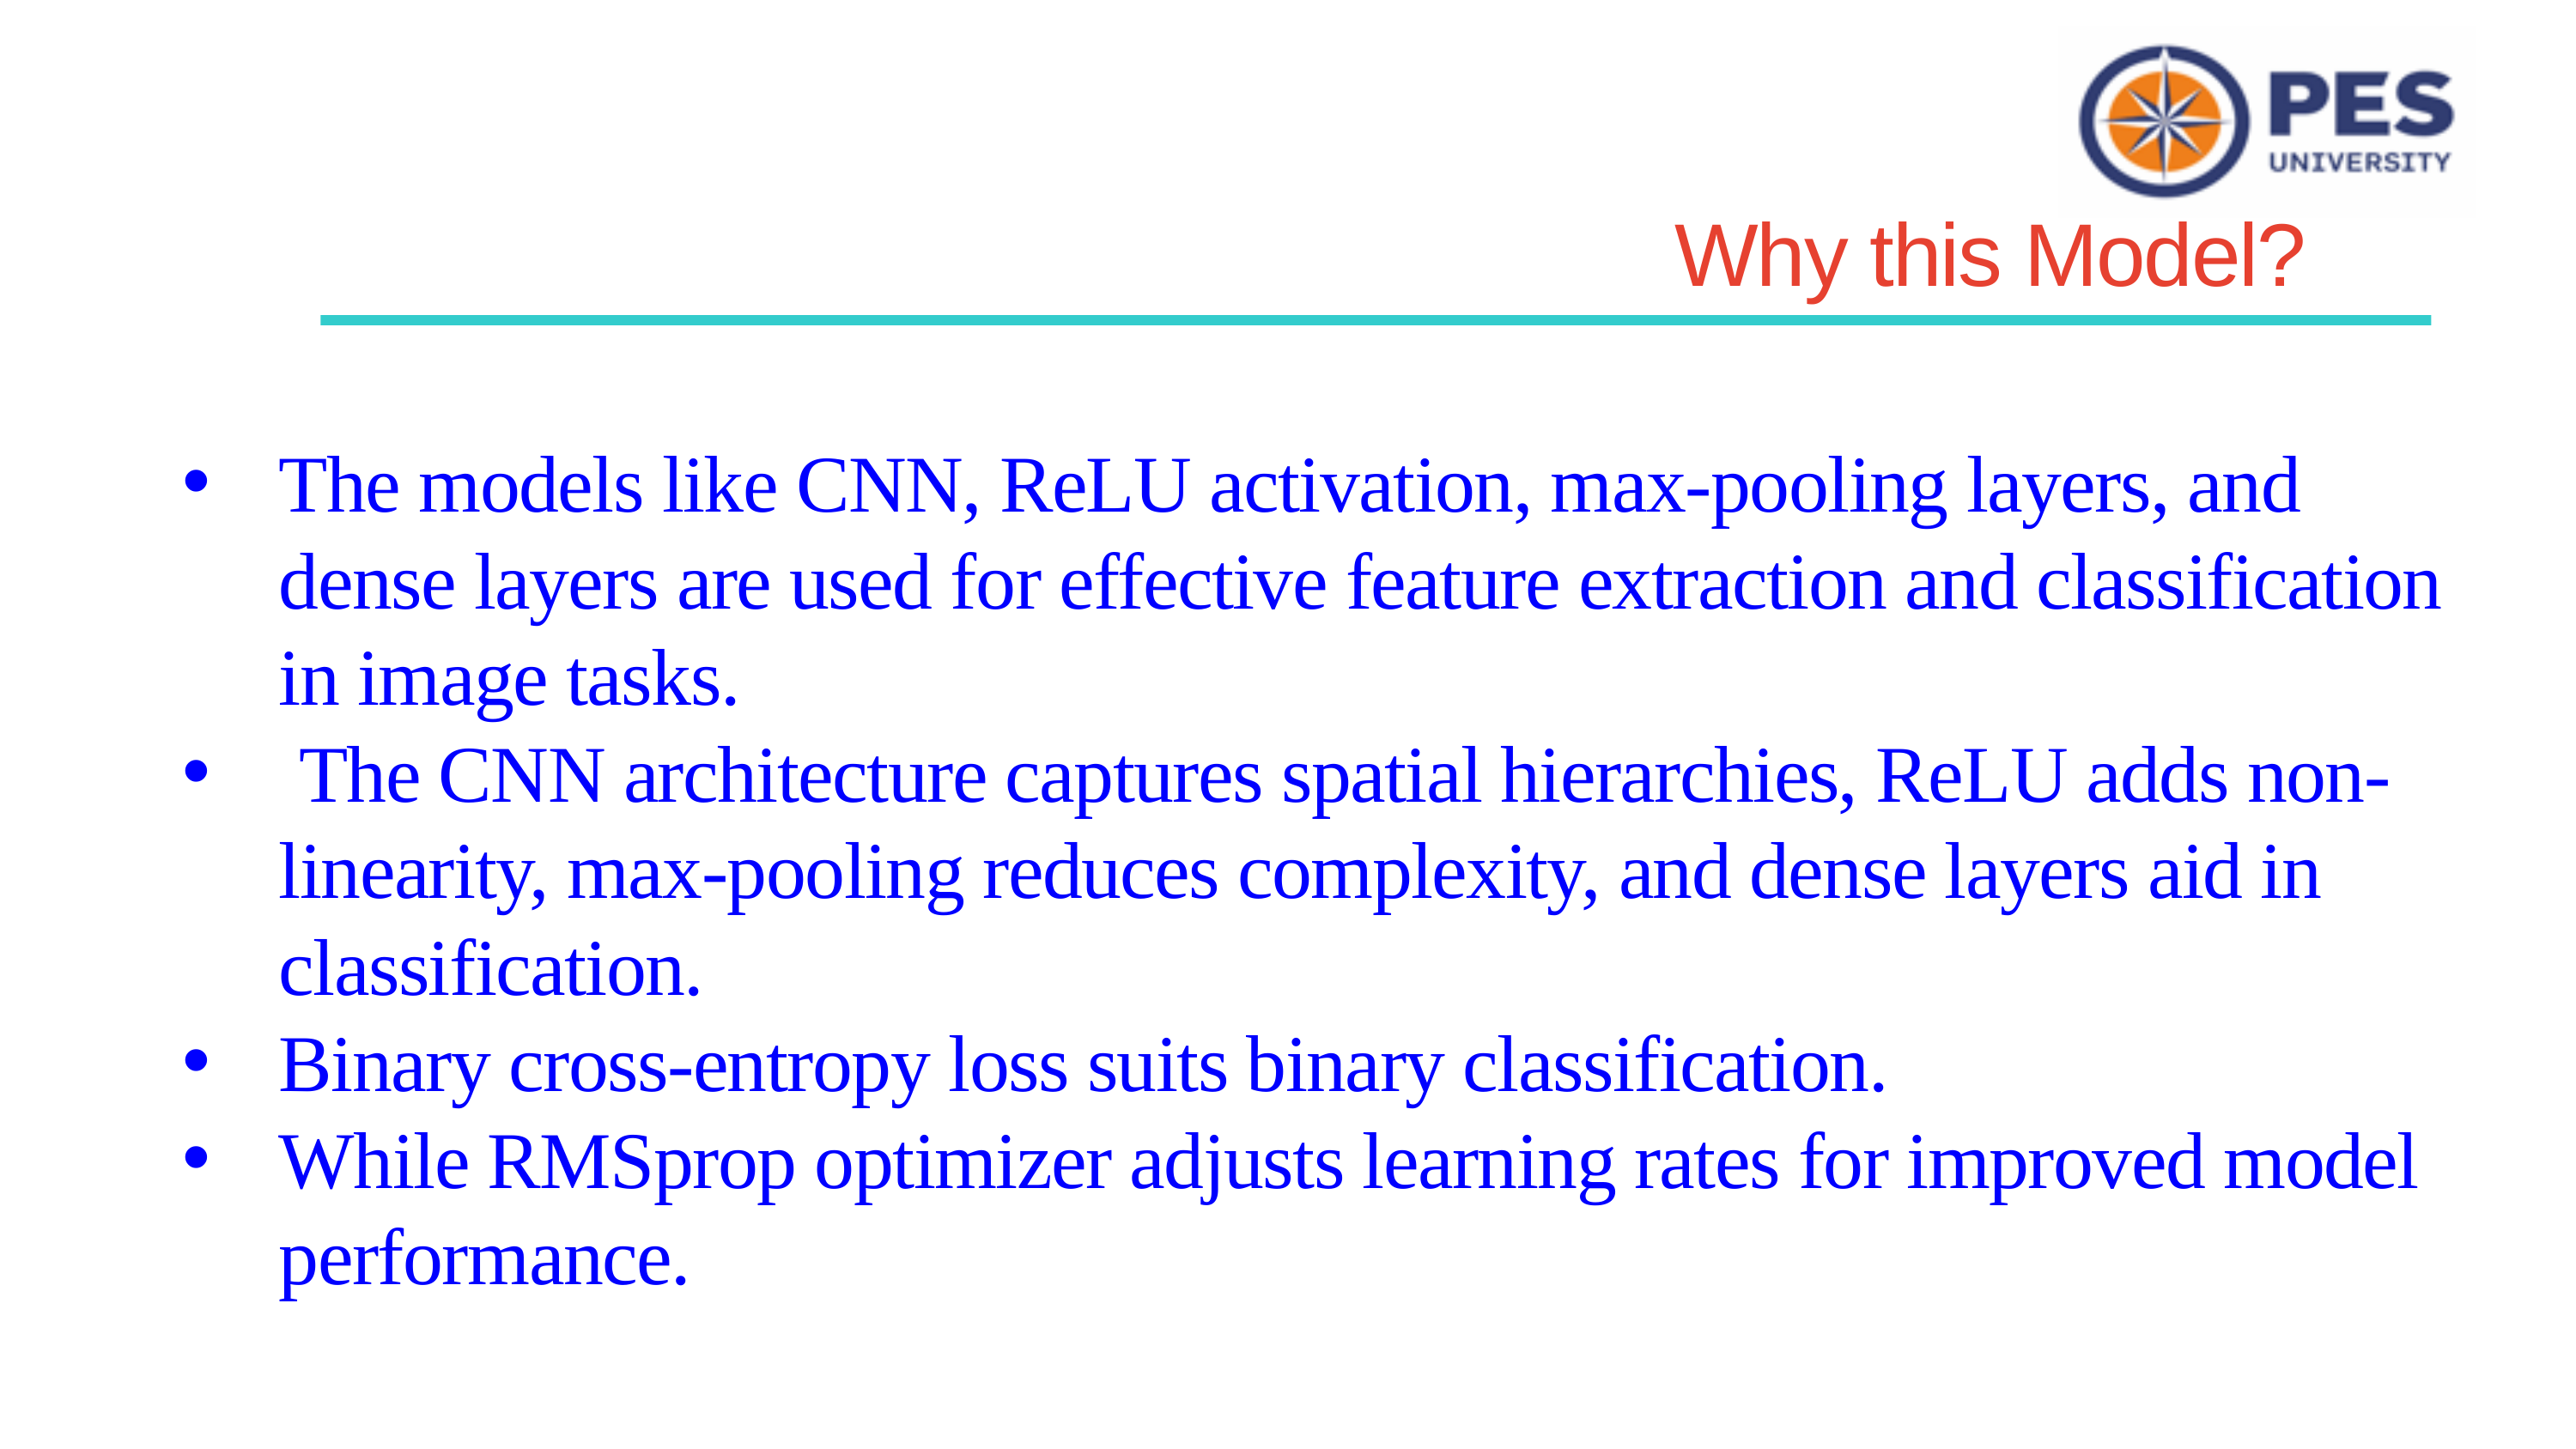

Why this Model?

The models like CNN, ReLU activation, max-pooling layers, and dense layers are used for effective feature extraction and classification in image tasks.
 The CNN architecture captures spatial hierarchies, ReLU adds non-linearity, max-pooling reduces complexity, and dense layers aid in classification.
Binary cross-entropy loss suits binary classification.
While RMSprop optimizer adjusts learning rates for improved model performance.